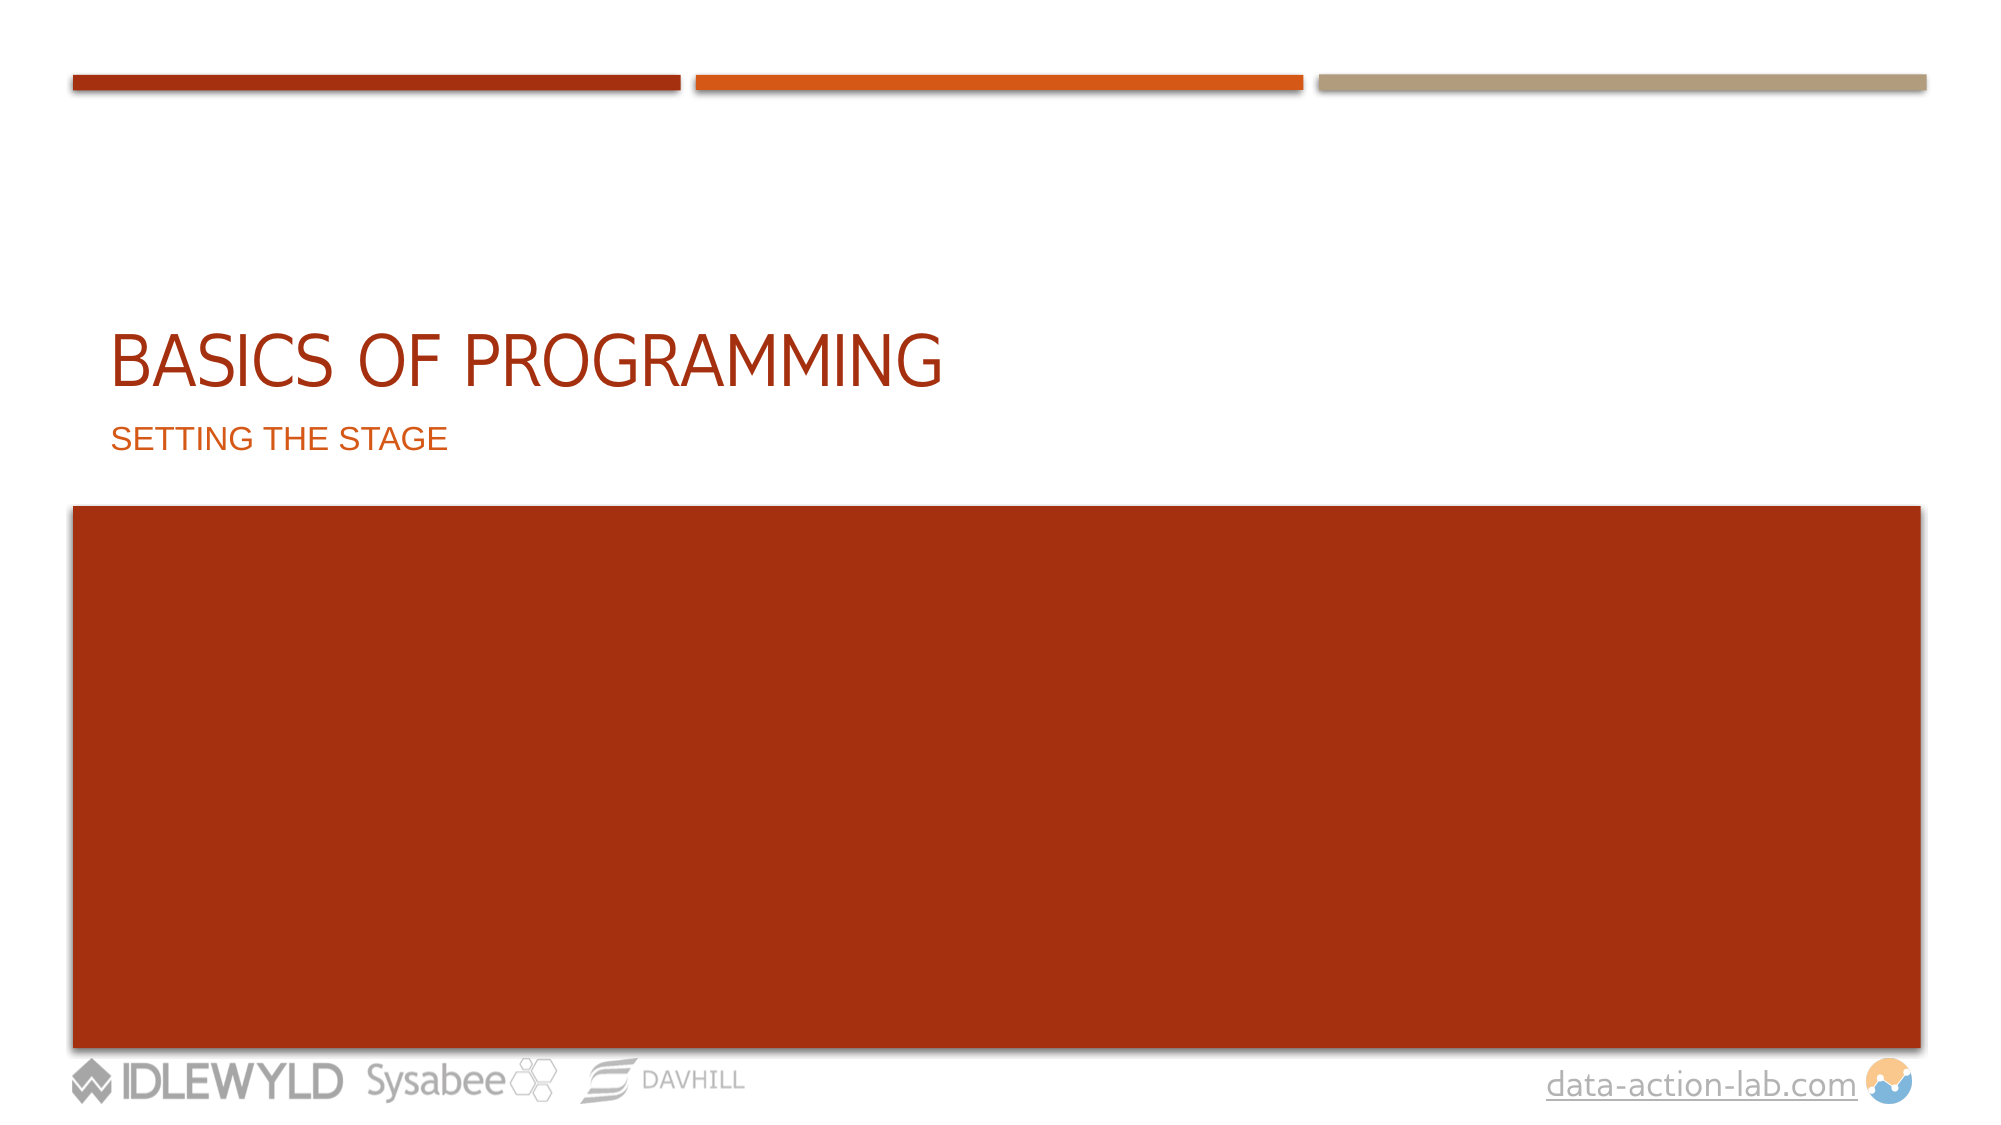

# BASICS OF PROGRAMMING
SETTING THE STAGE